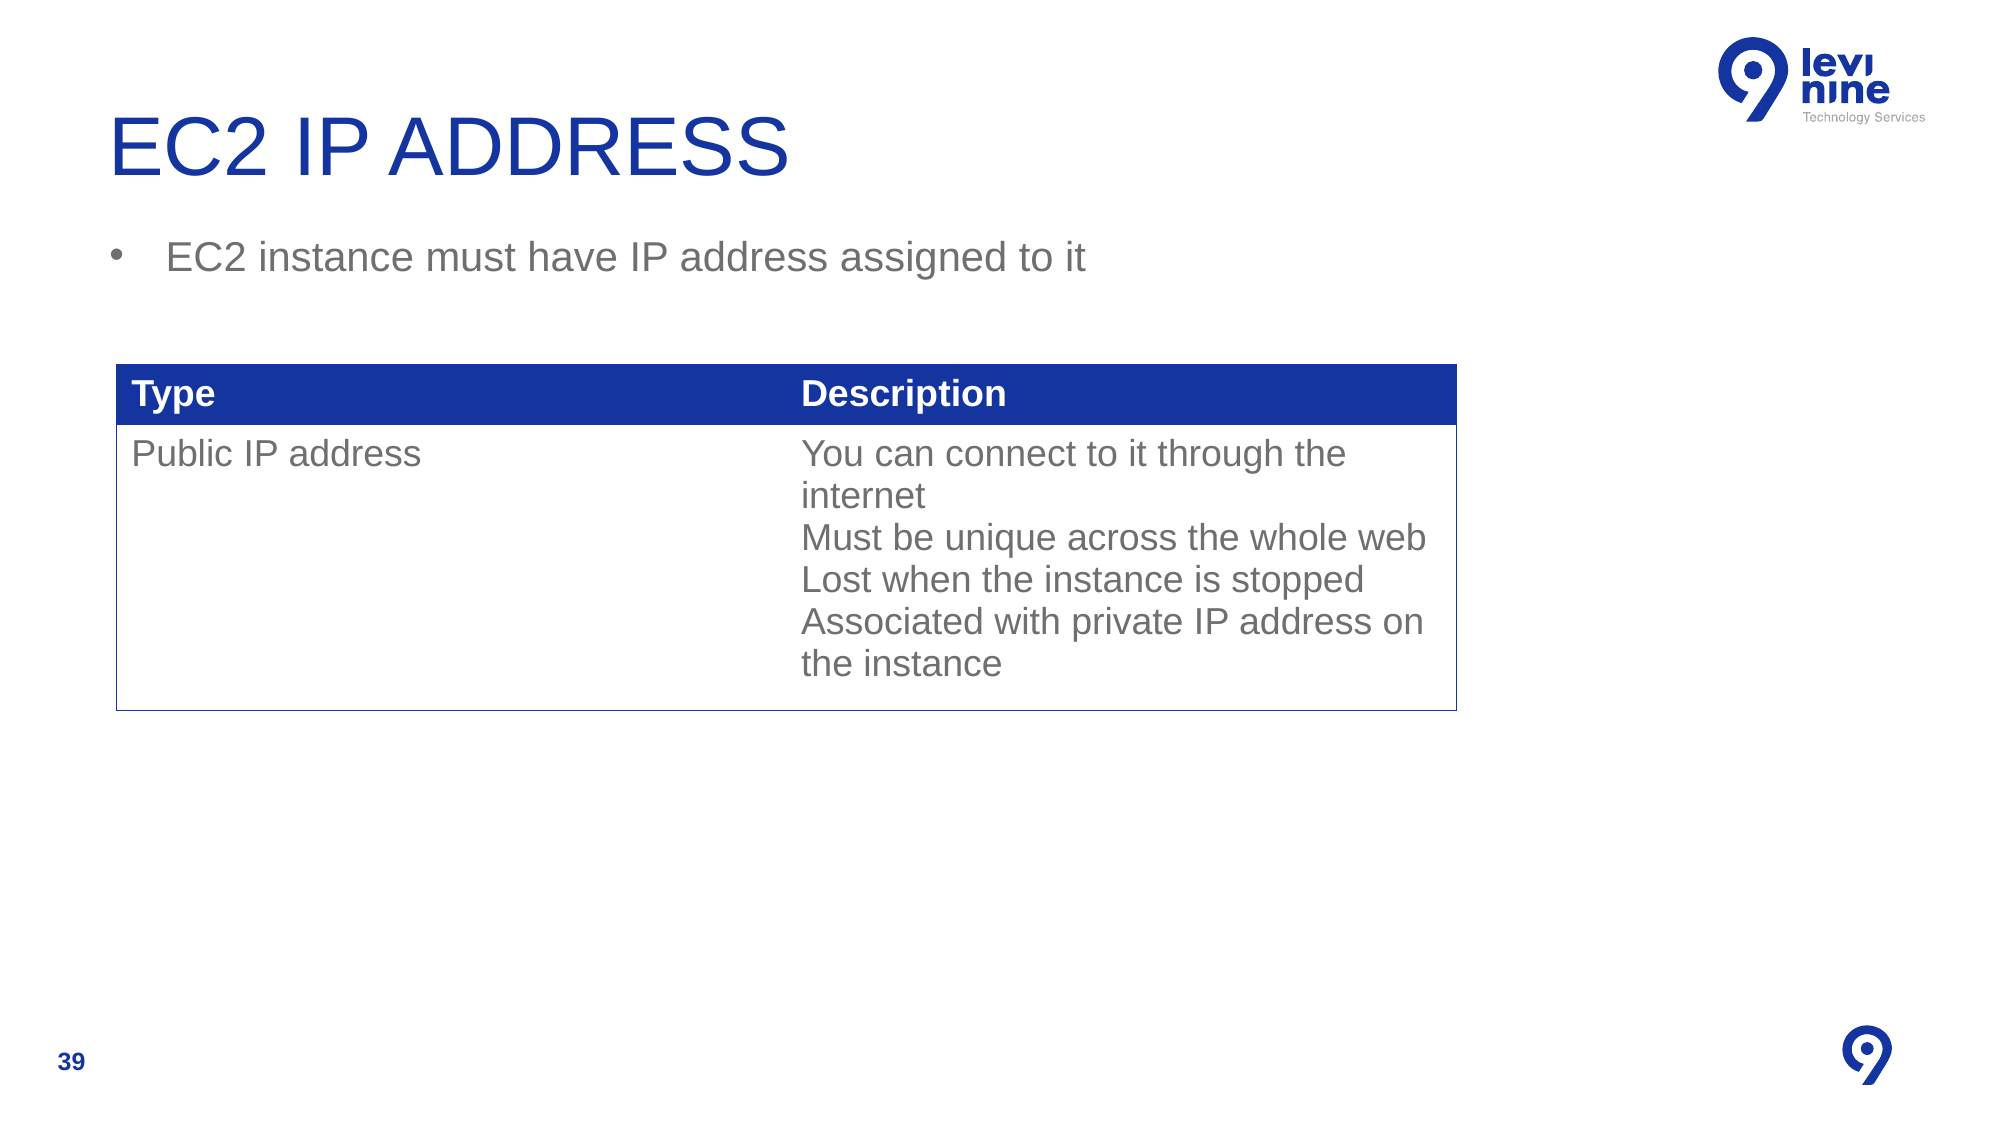

# EC2 IP ADDRESS
EC2 instance must have IP address assigned to it

| Type | Description |
| --- | --- |
| Public IP address | You can connect to it through the internet Must be unique across the whole web Lost when the instance is stopped Associated with private IP address on the instance |
39